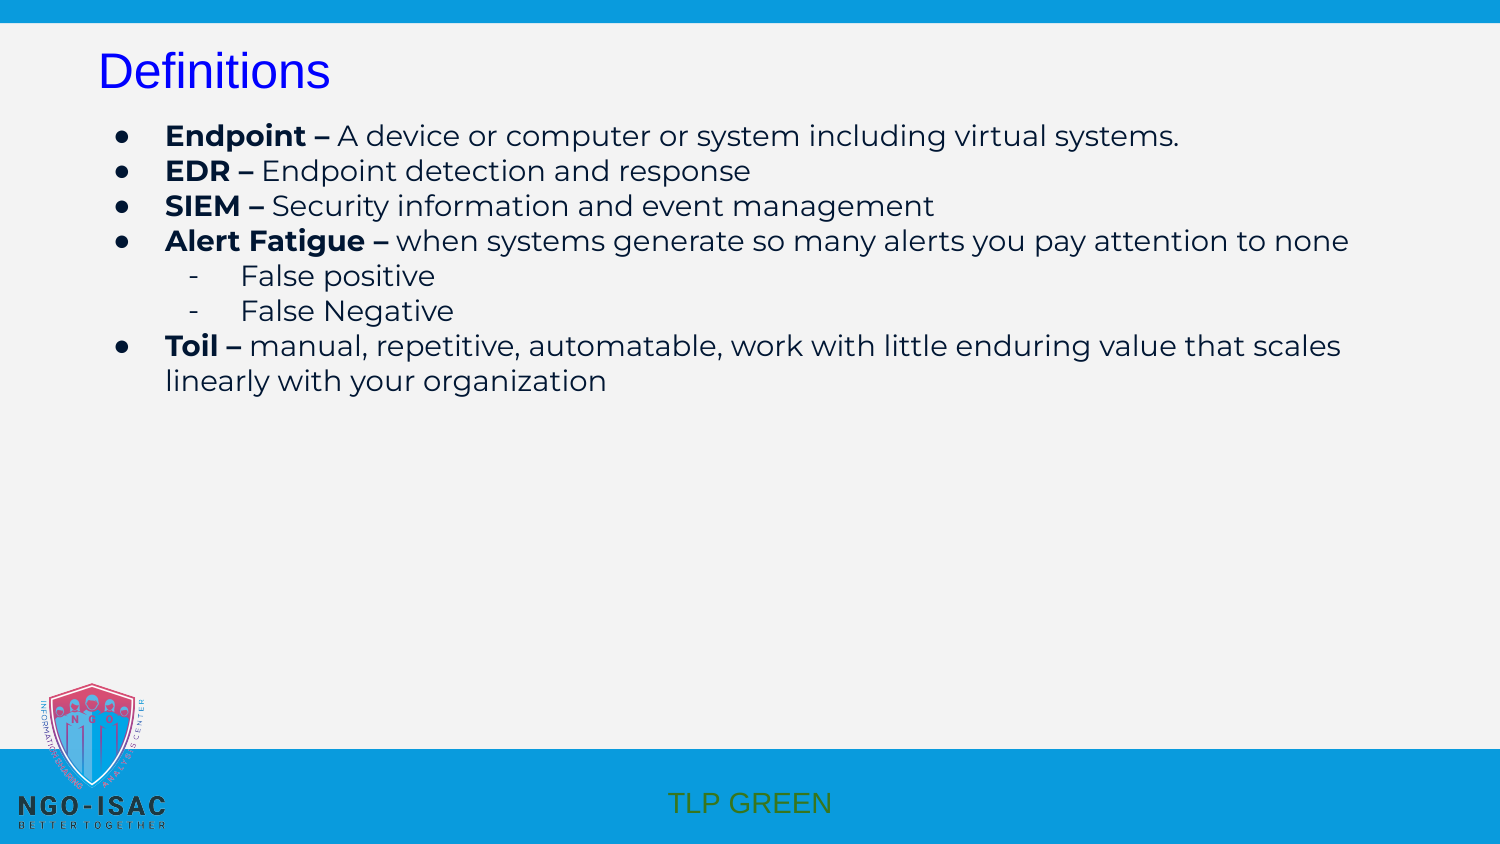

# Definitions
Endpoint – A device or computer or system including virtual systems.
EDR – Endpoint detection and response
SIEM – Security information and event management
Alert Fatigue – when systems generate so many alerts you pay attention to none
False positive
False Negative
Toil – manual, repetitive, automatable, work with little enduring value that scales linearly with your organization